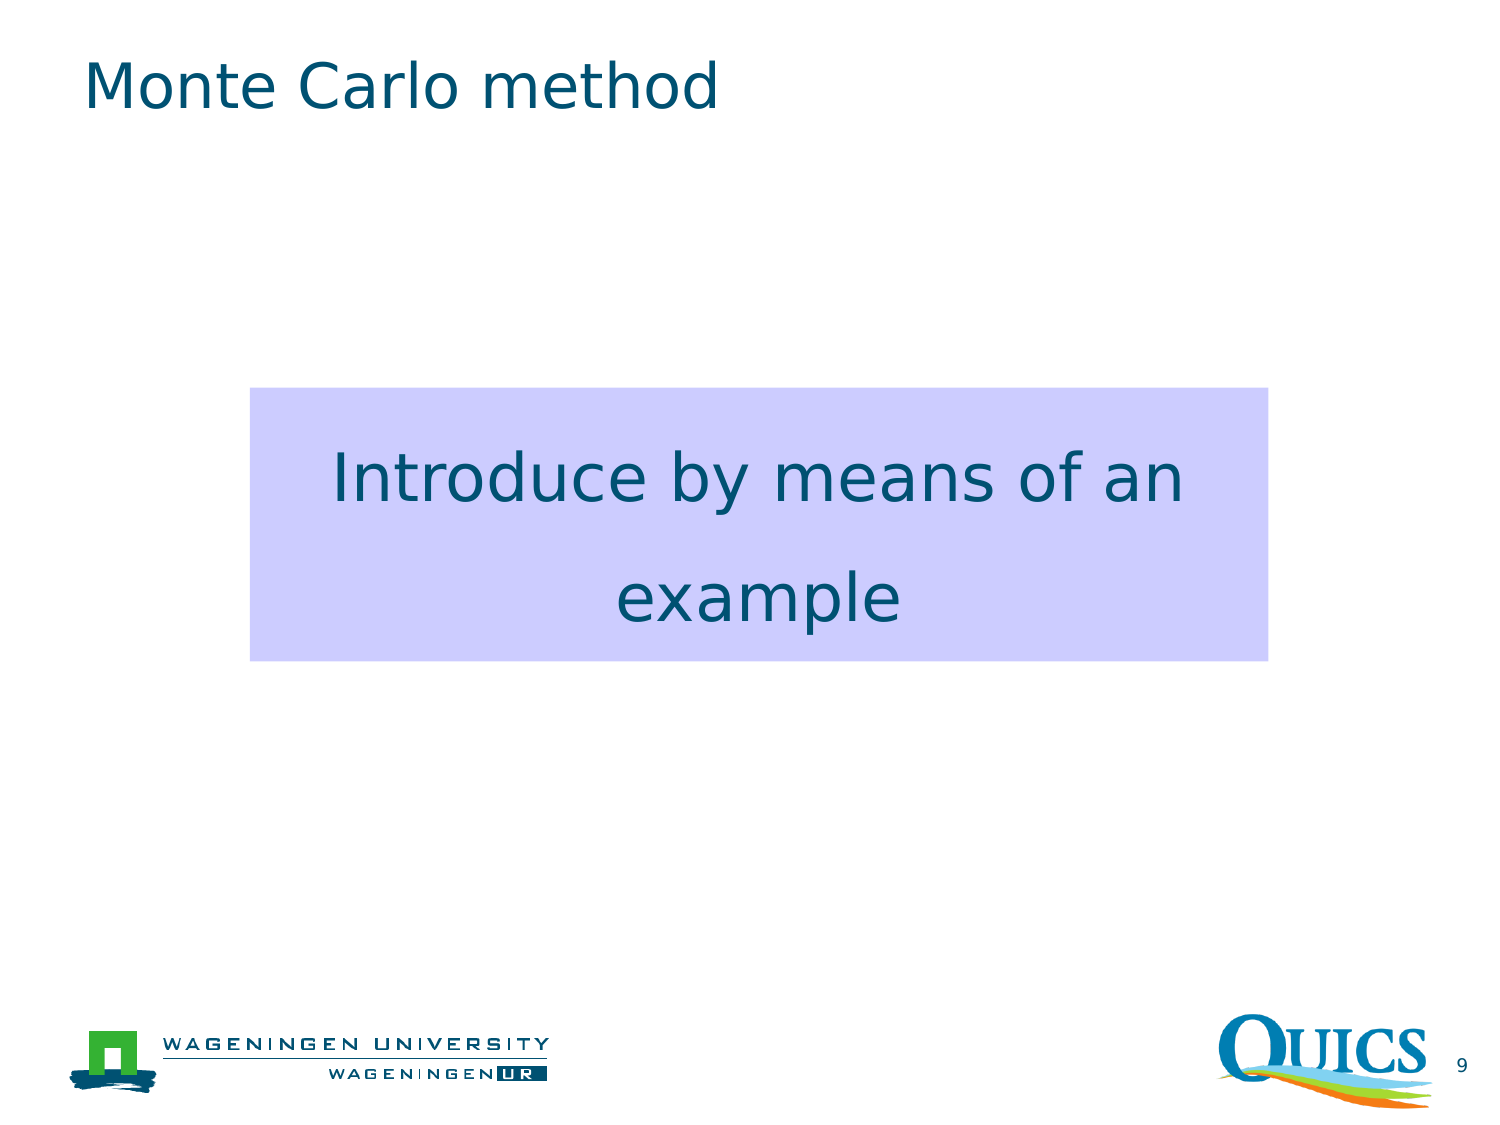

# Monte Carlo method
Introduce by means of an example
9